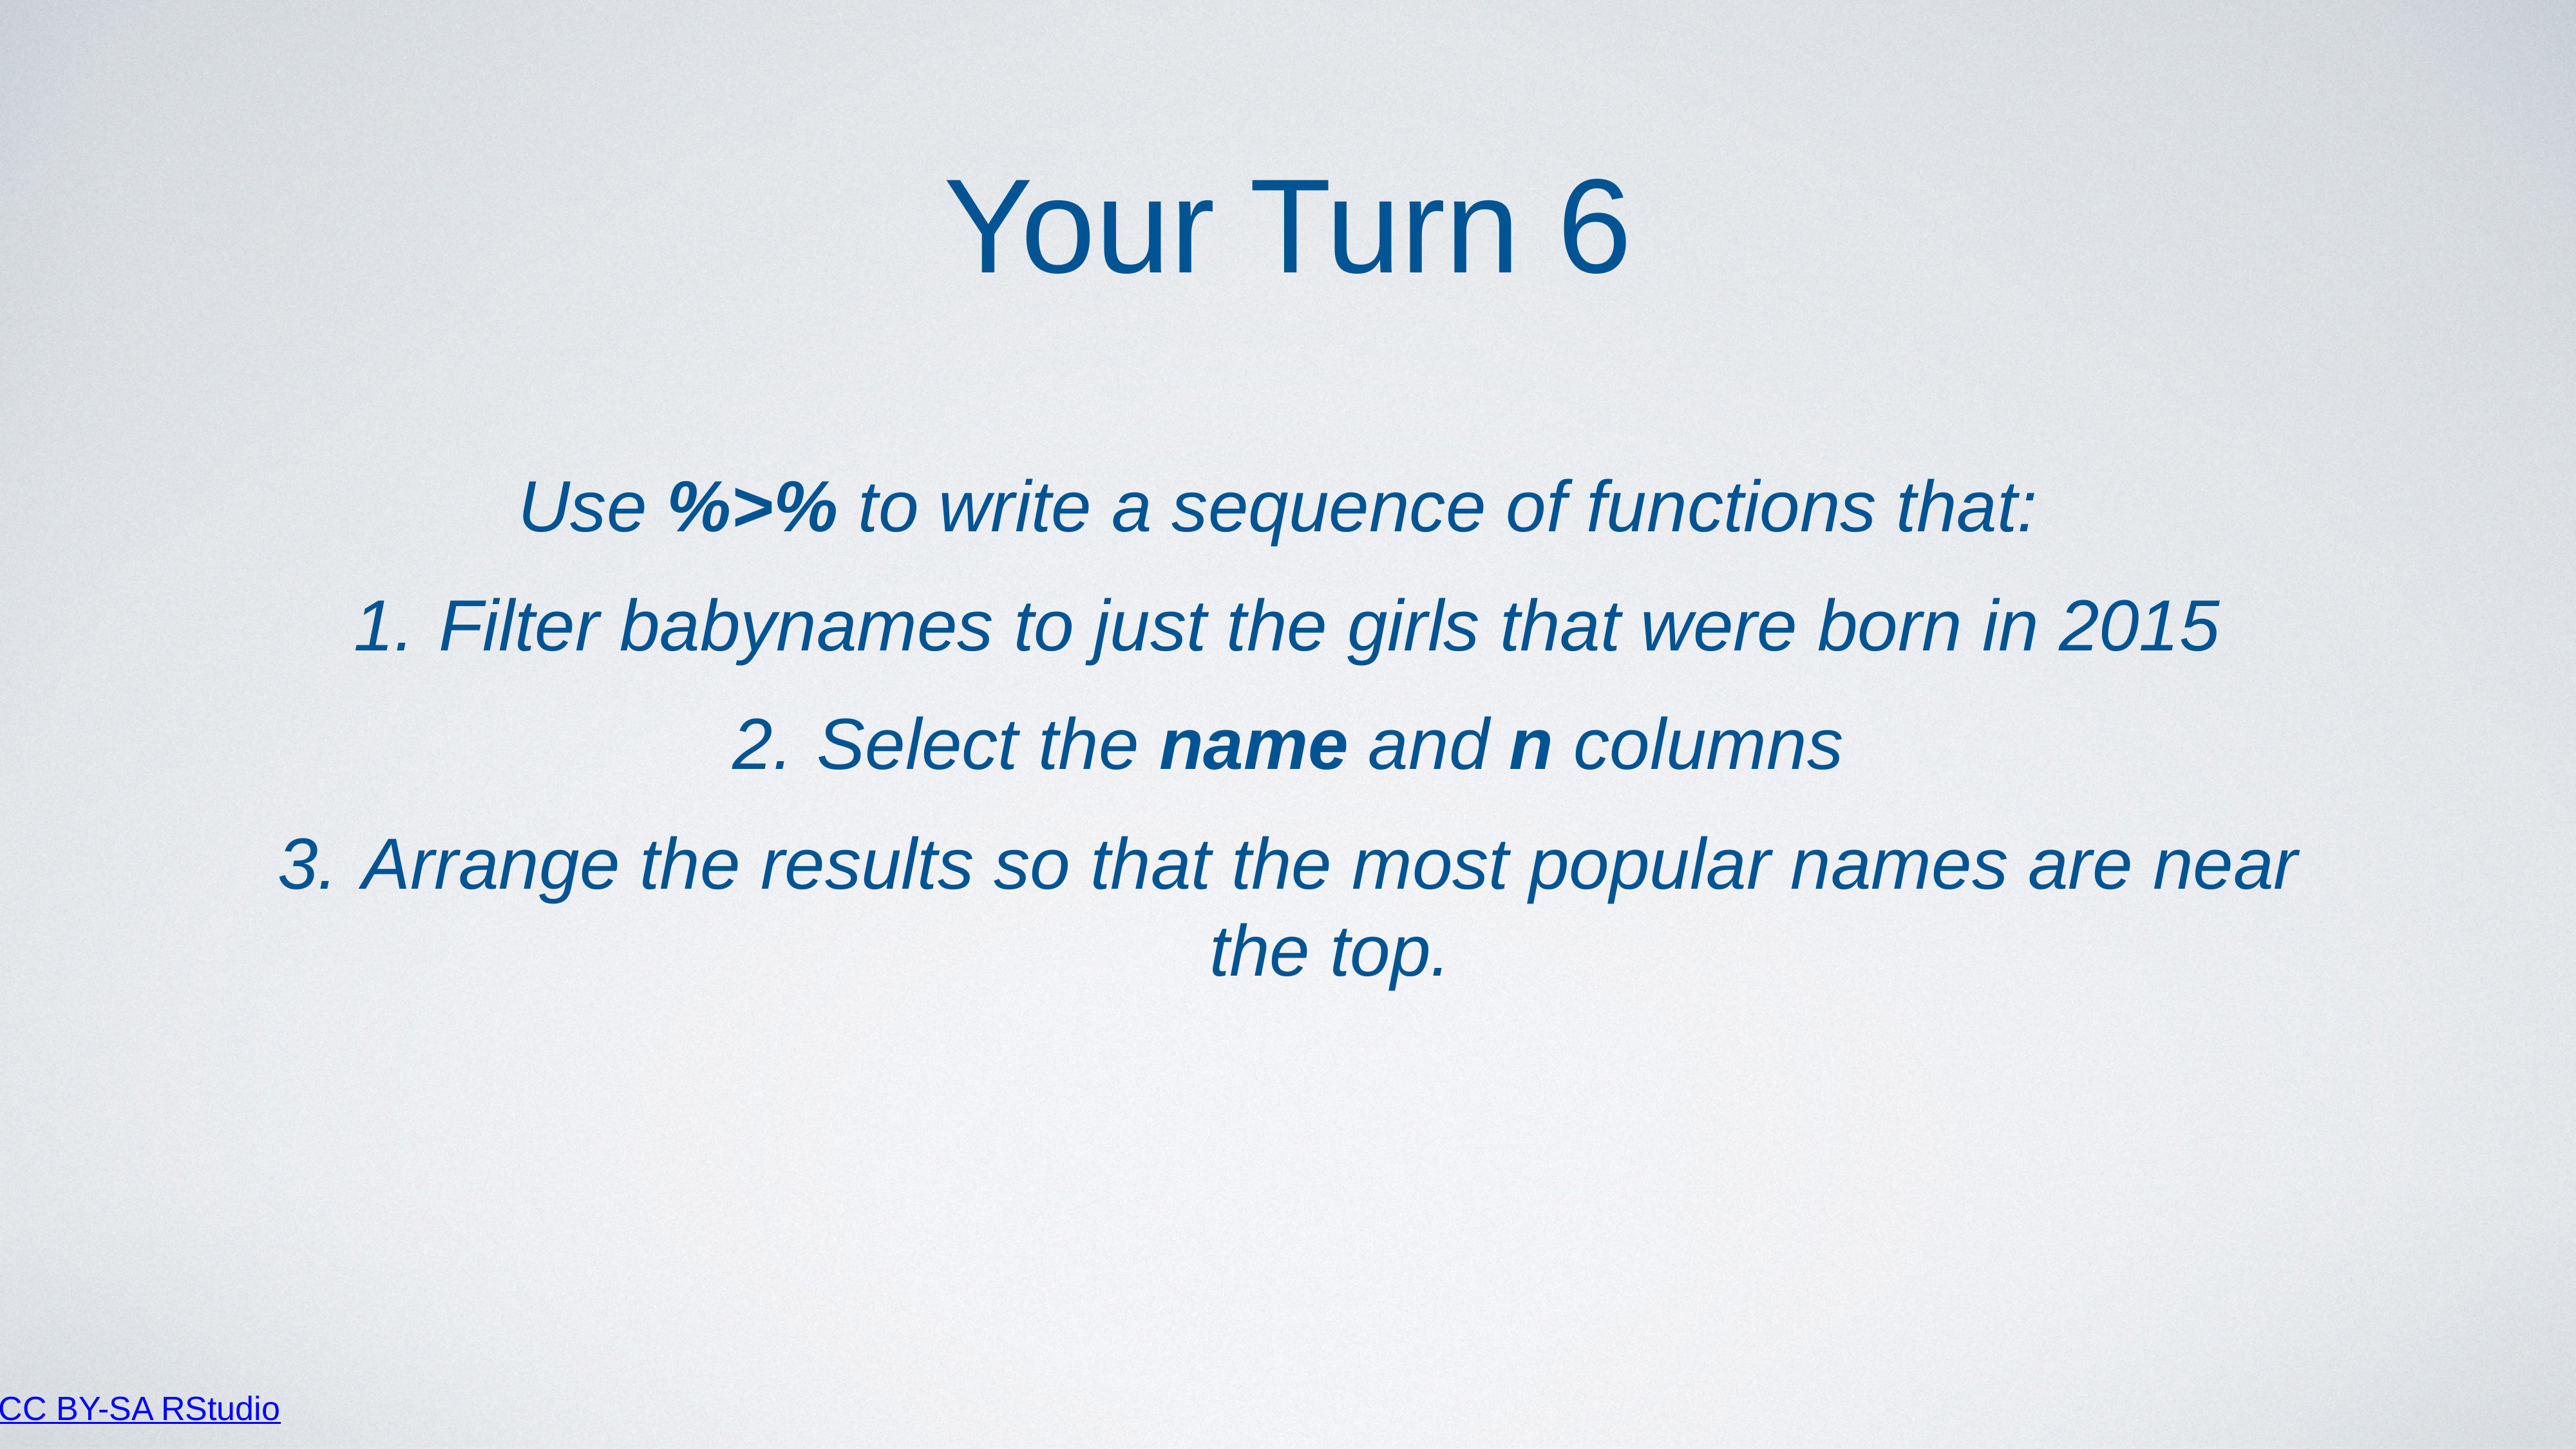

Your Turn 6
Use %>% to write a sequence of functions that:
Filter babynames to just the girls that were born in 2015
Select the name and n columns
Arrange the results so that the most popular names are near the top.